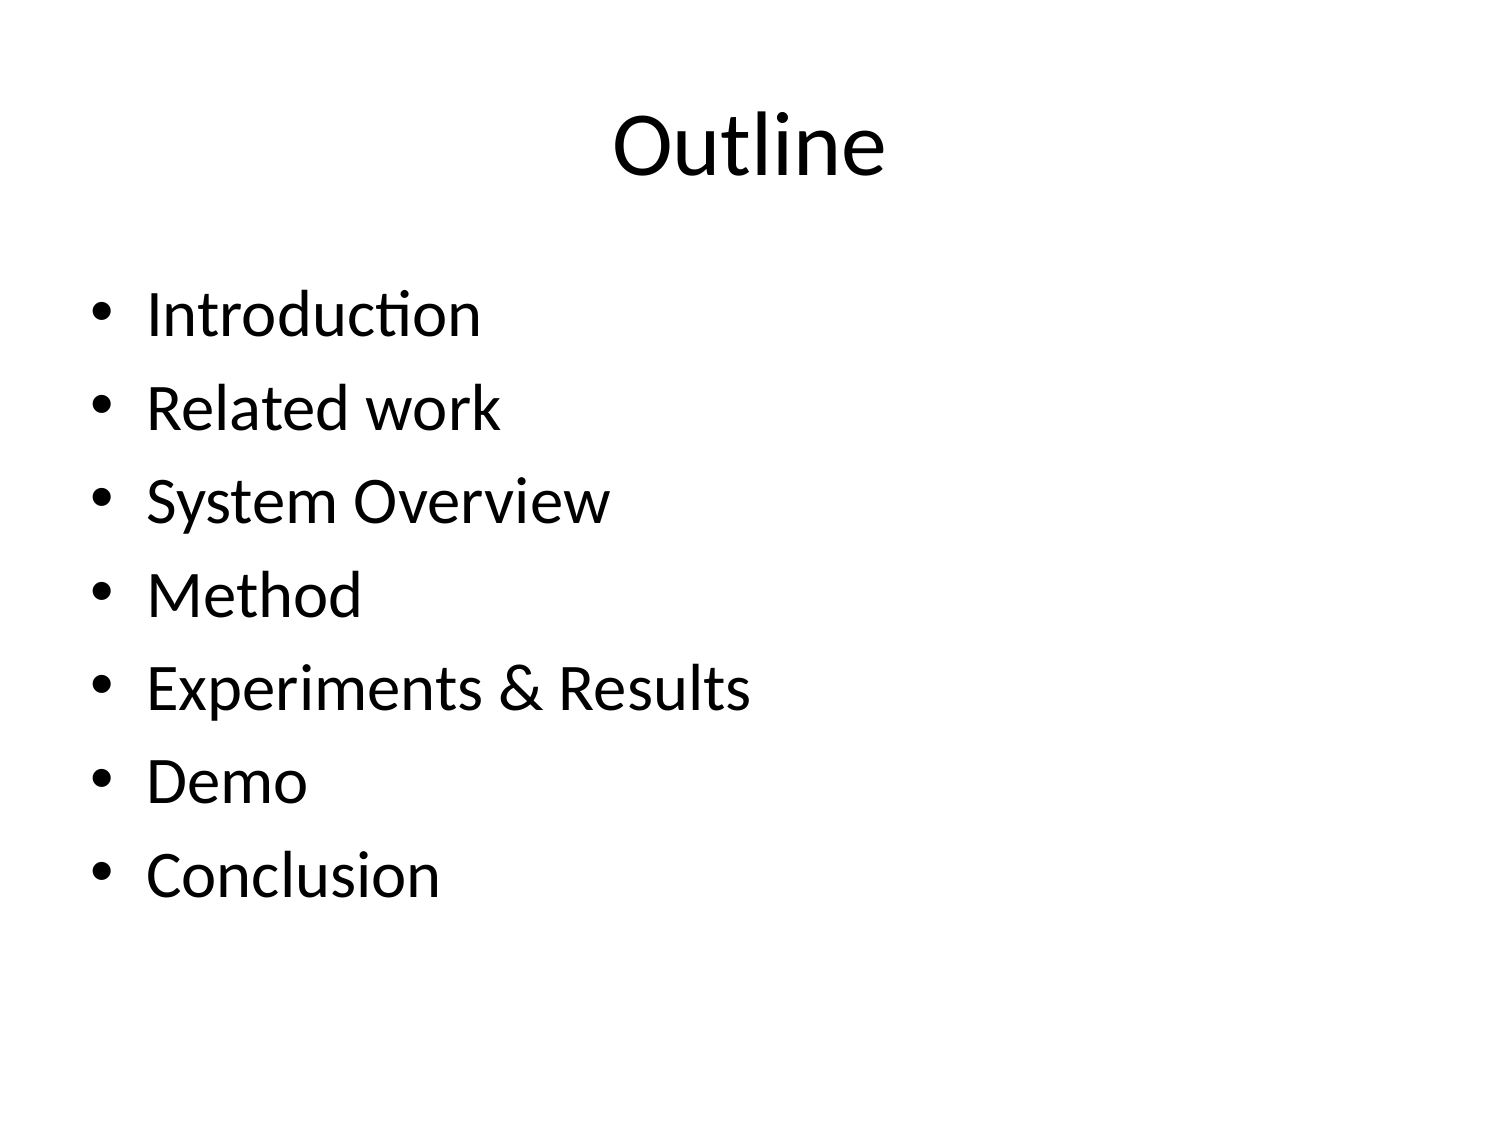

# Outline
Introduction
Related work
System Overview
Method
Experiments & Results
Demo
Conclusion